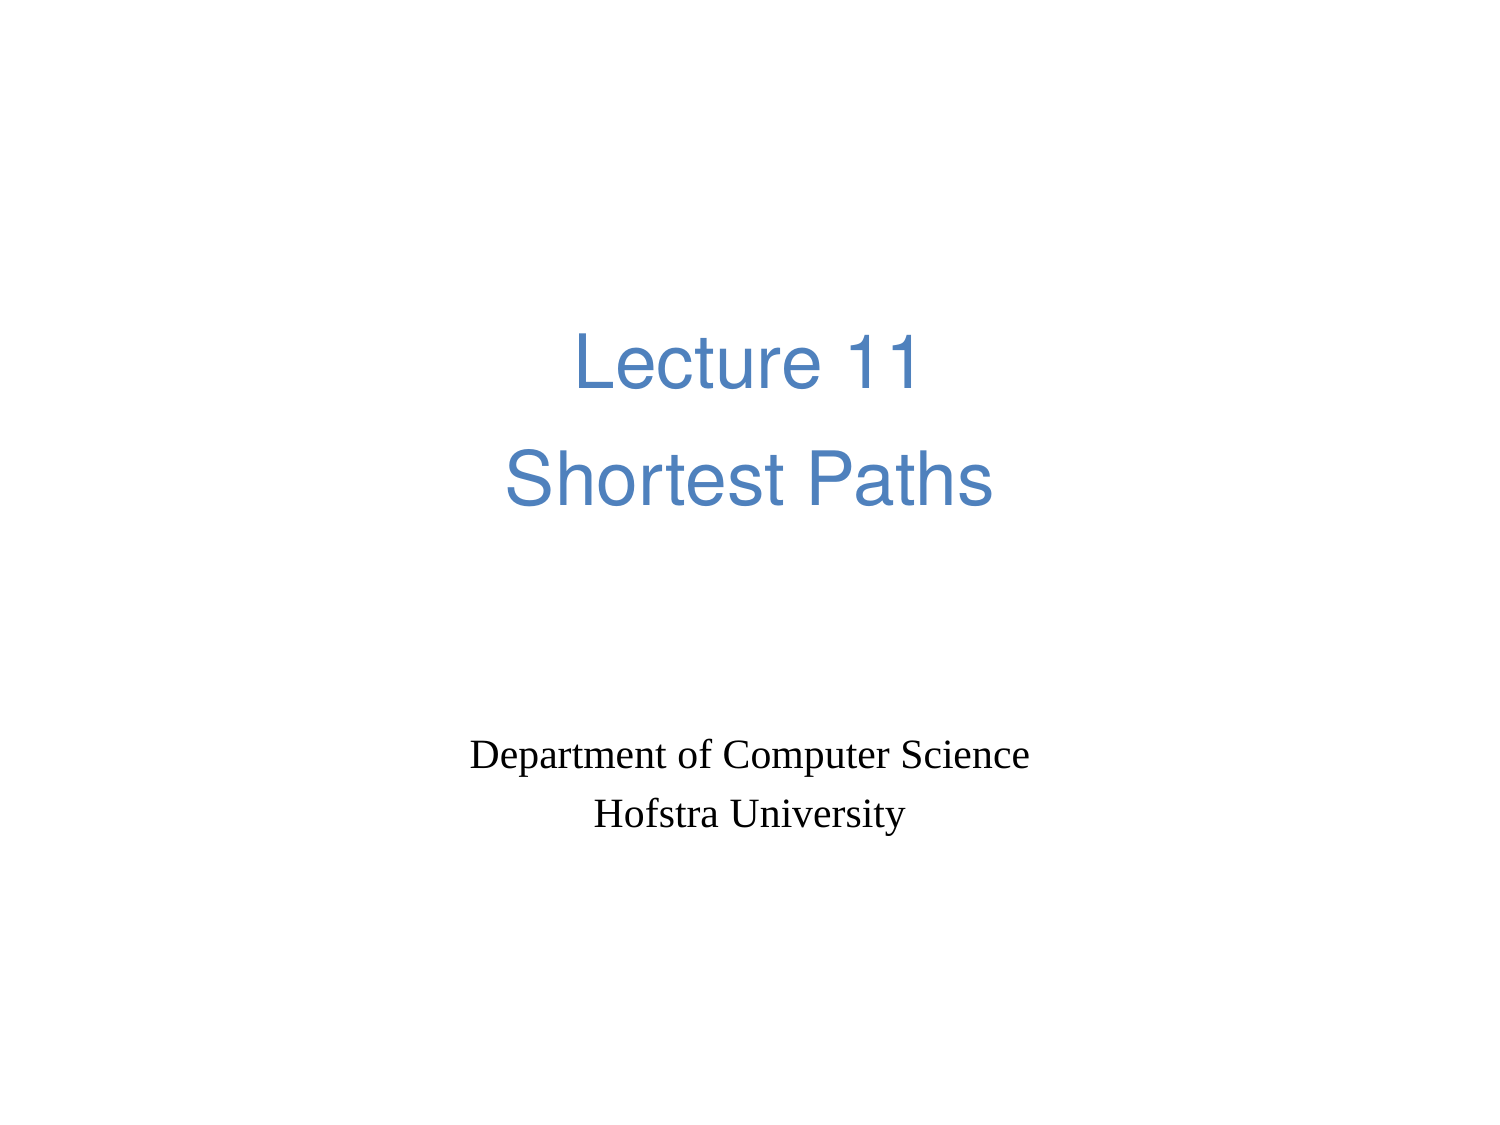

# Lecture 11 Shortest Paths
Department of Computer Science
Hofstra University